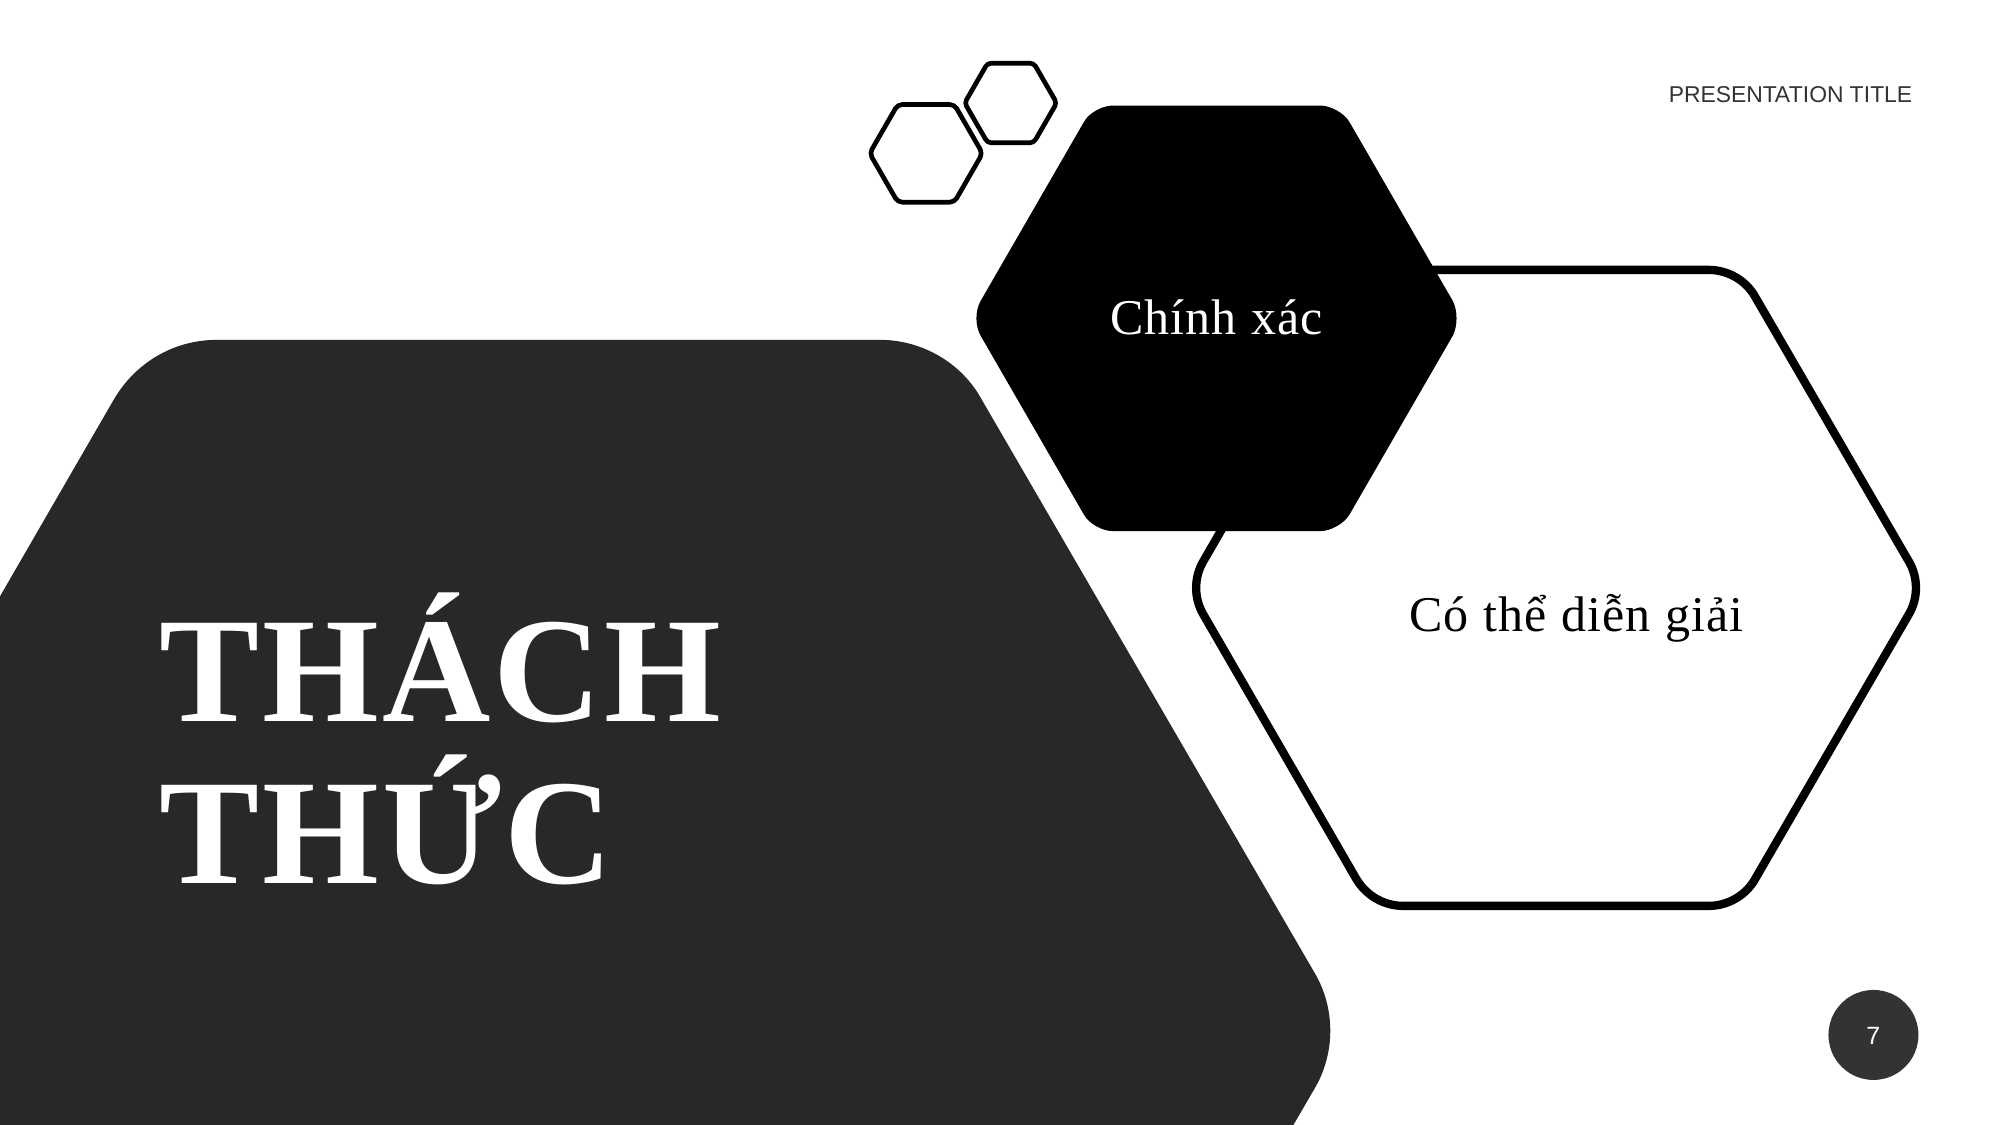

PRESENTATION TITLE

Chính xác

# Thách thức
Có thể diễn giải
7